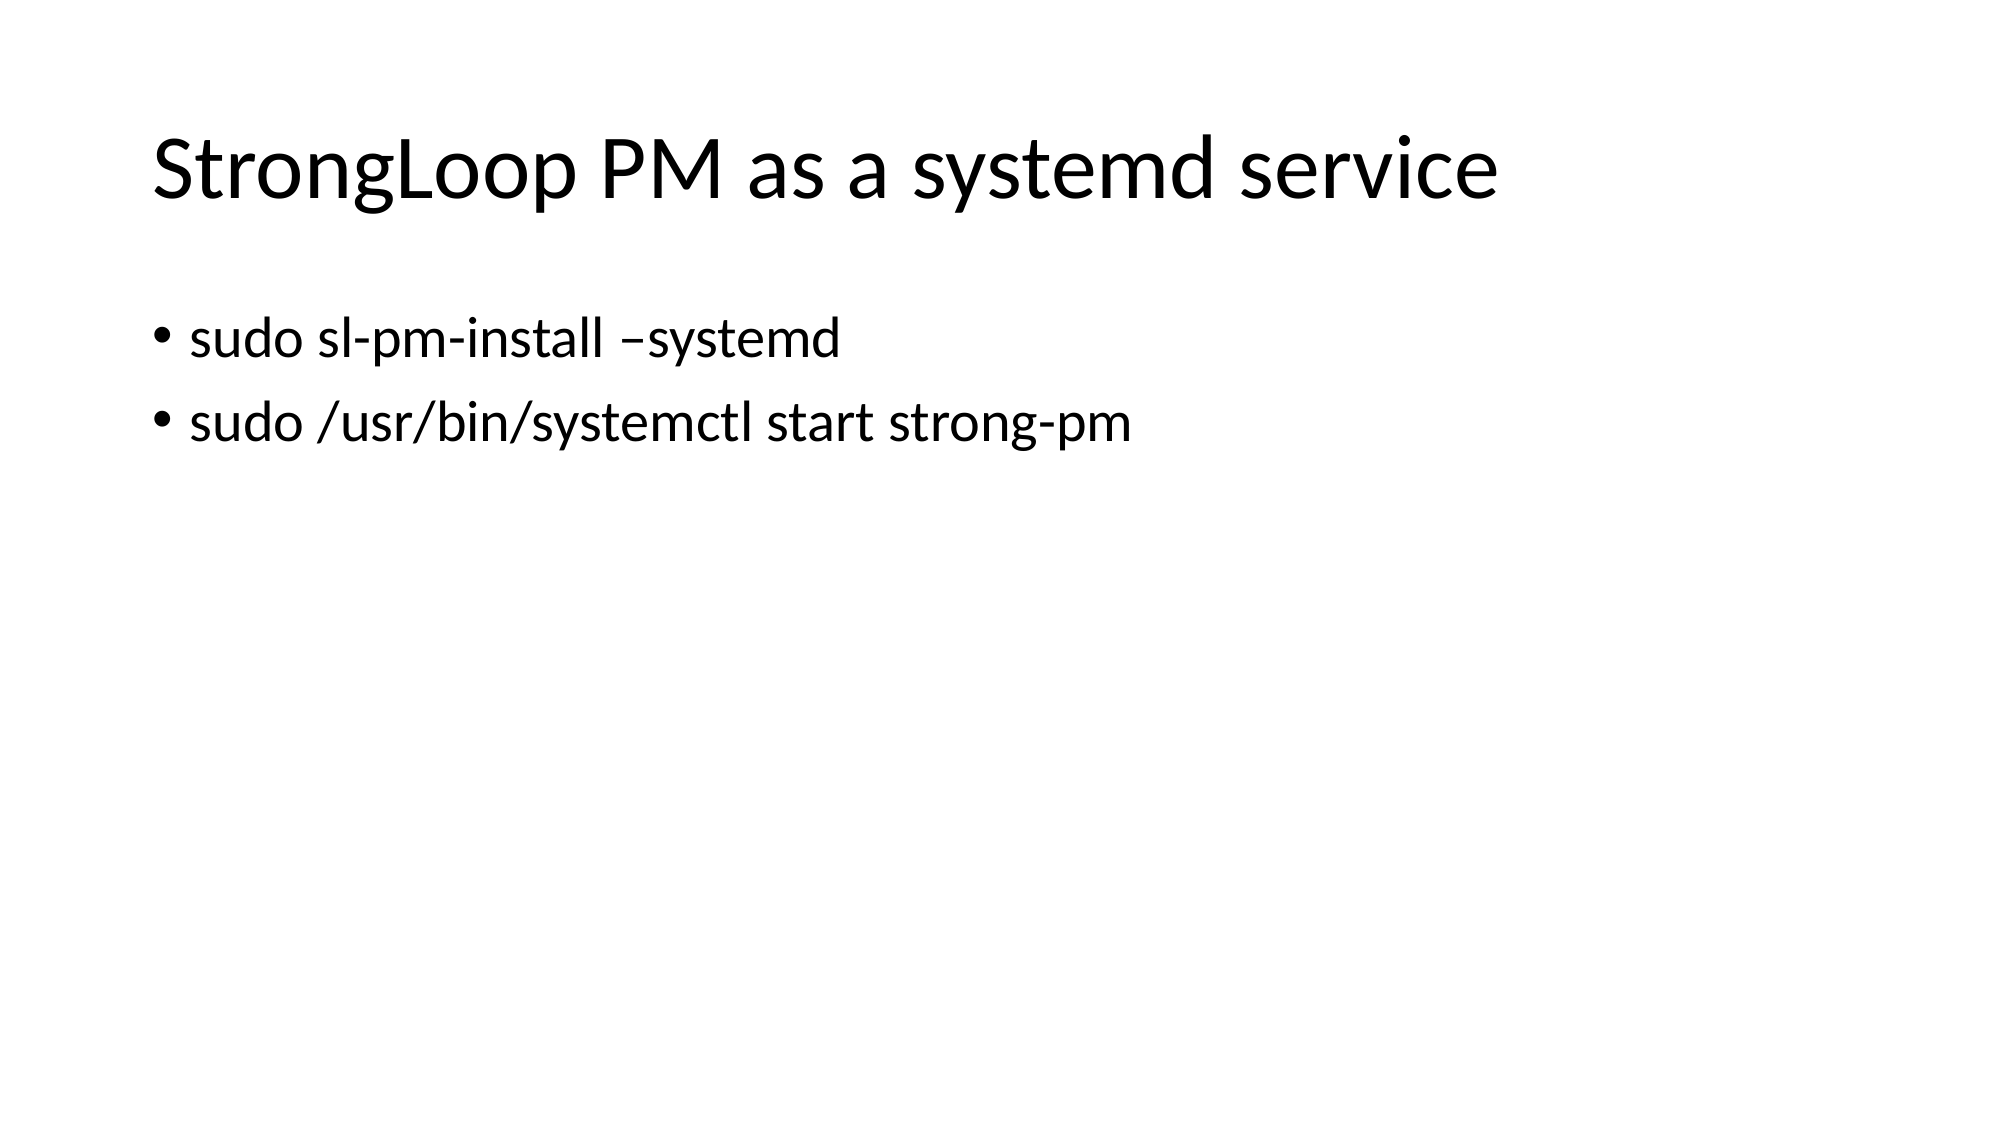

# StrongLoop PM as a systemd service
sudo sl-pm-install –systemd
sudo /usr/bin/systemctl start strong-pm